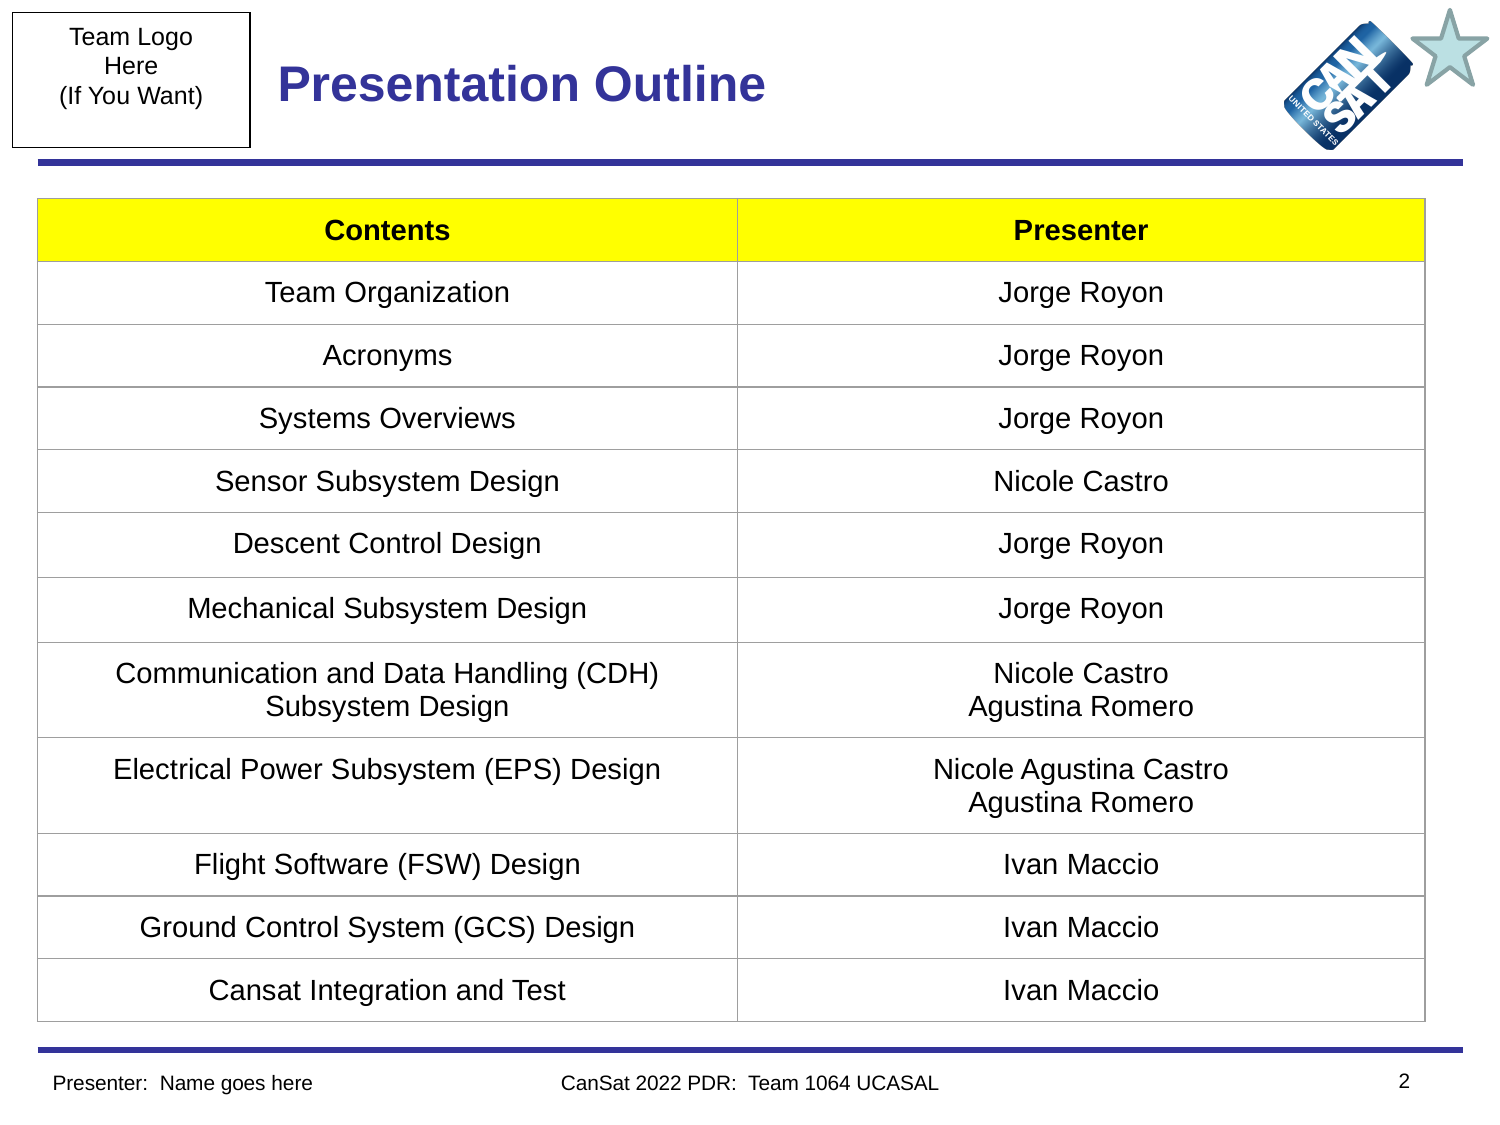

# Presentation Outline
| Contents | Presenter |
| --- | --- |
| Team Organization | Jorge Royon |
| Acronyms | Jorge Royon |
| Systems Overviews | Jorge Royon |
| Sensor Subsystem Design | Nicole Castro |
| Descent Control Design | Jorge Royon |
| Mechanical Subsystem Design | Jorge Royon |
| Communication and Data Handling (CDH) Subsystem Design | Nicole Castro Agustina Romero |
| Electrical Power Subsystem (EPS) Design | Nicole Agustina Castro Agustina Romero |
| Flight Software (FSW) Design | Ivan Maccio |
| Ground Control System (GCS) Design | Ivan Maccio |
| Cansat Integration and Test | Ivan Maccio |
2
Presenter:  Name goes here
CanSat 2022 PDR:  Team 1064 UCASAL